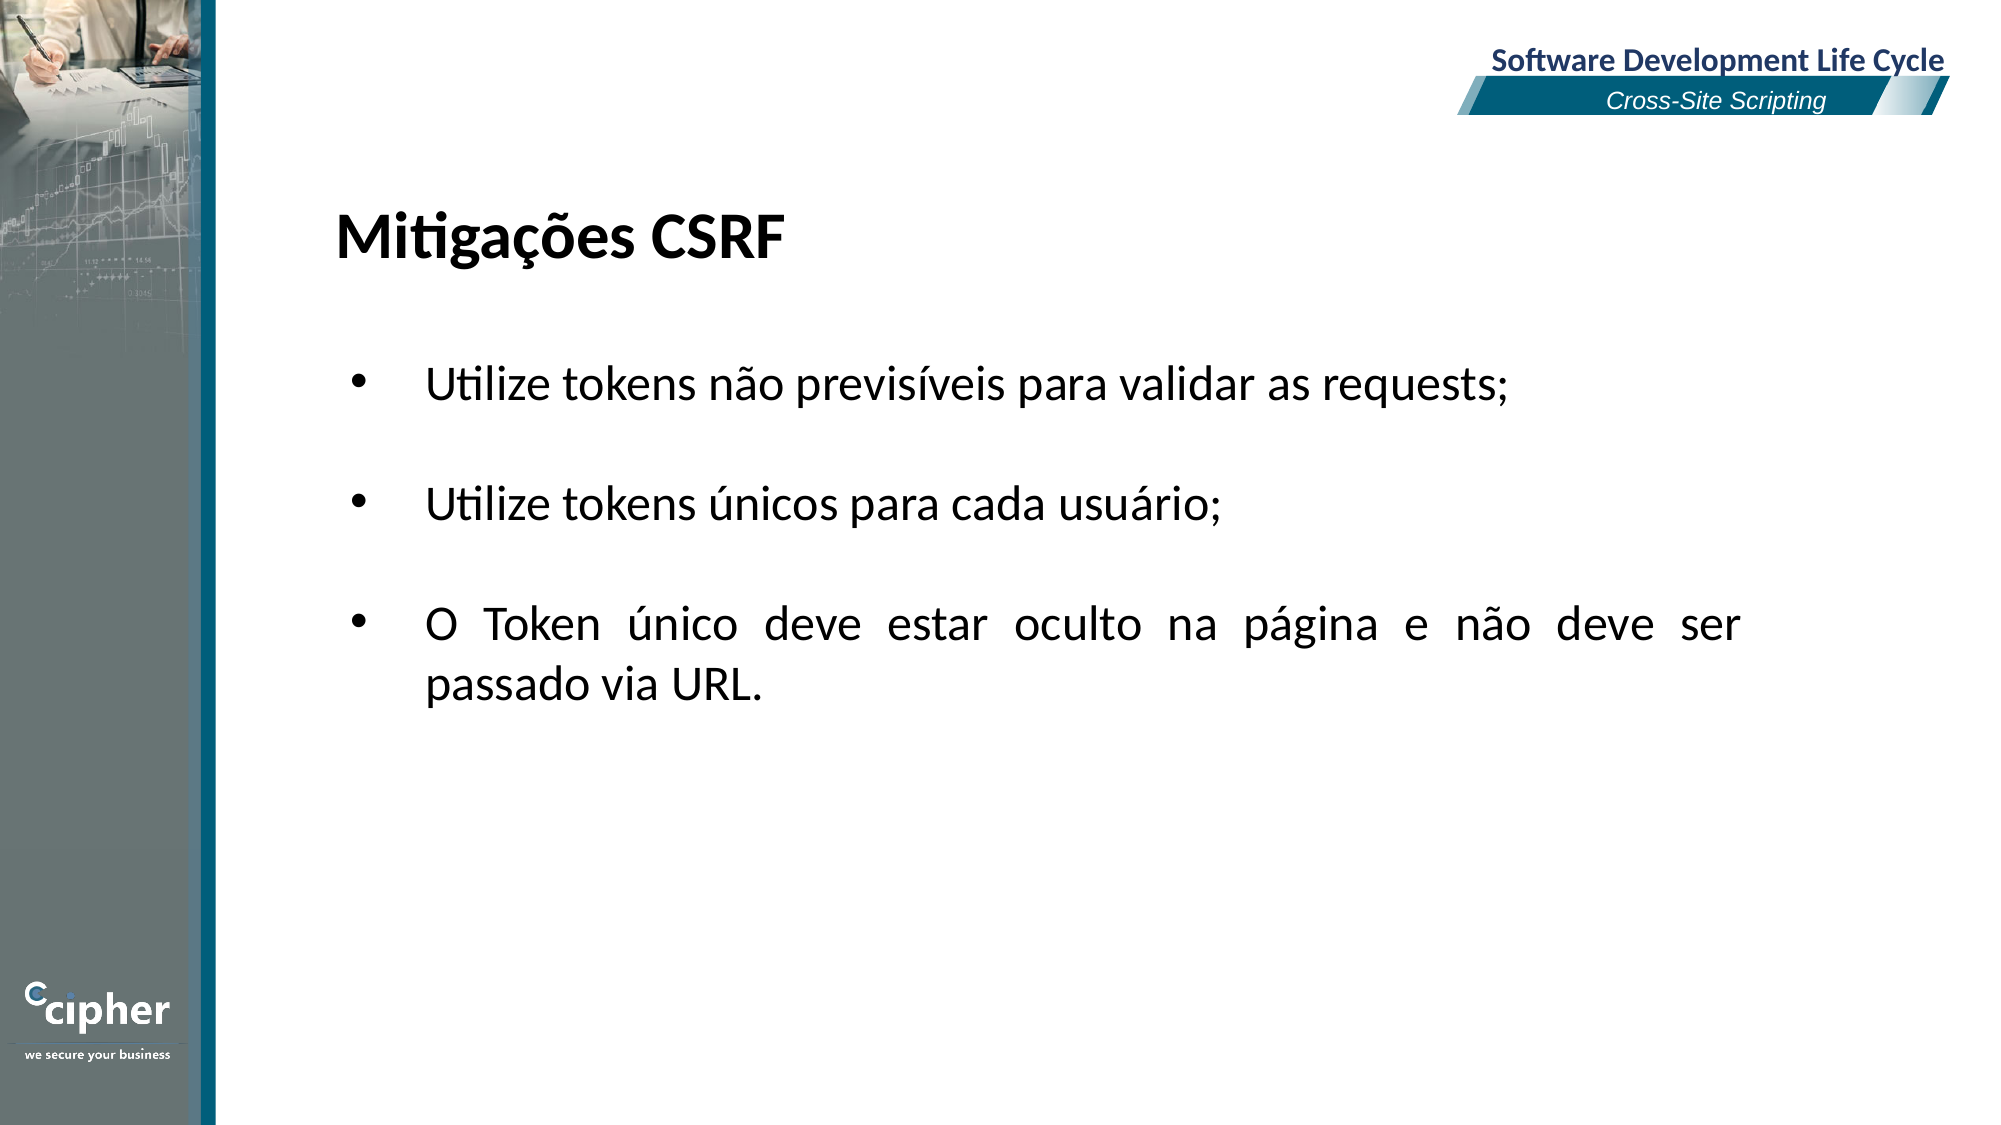

Software Development Life Cycle
Cross-Site Scripting

Mitigações CSRF
Utilize tokens não previsíveis para validar as requests;

Utilize tokens únicos para cada usuário;

O Token único deve estar oculto na página e não deve ser passado via URL.